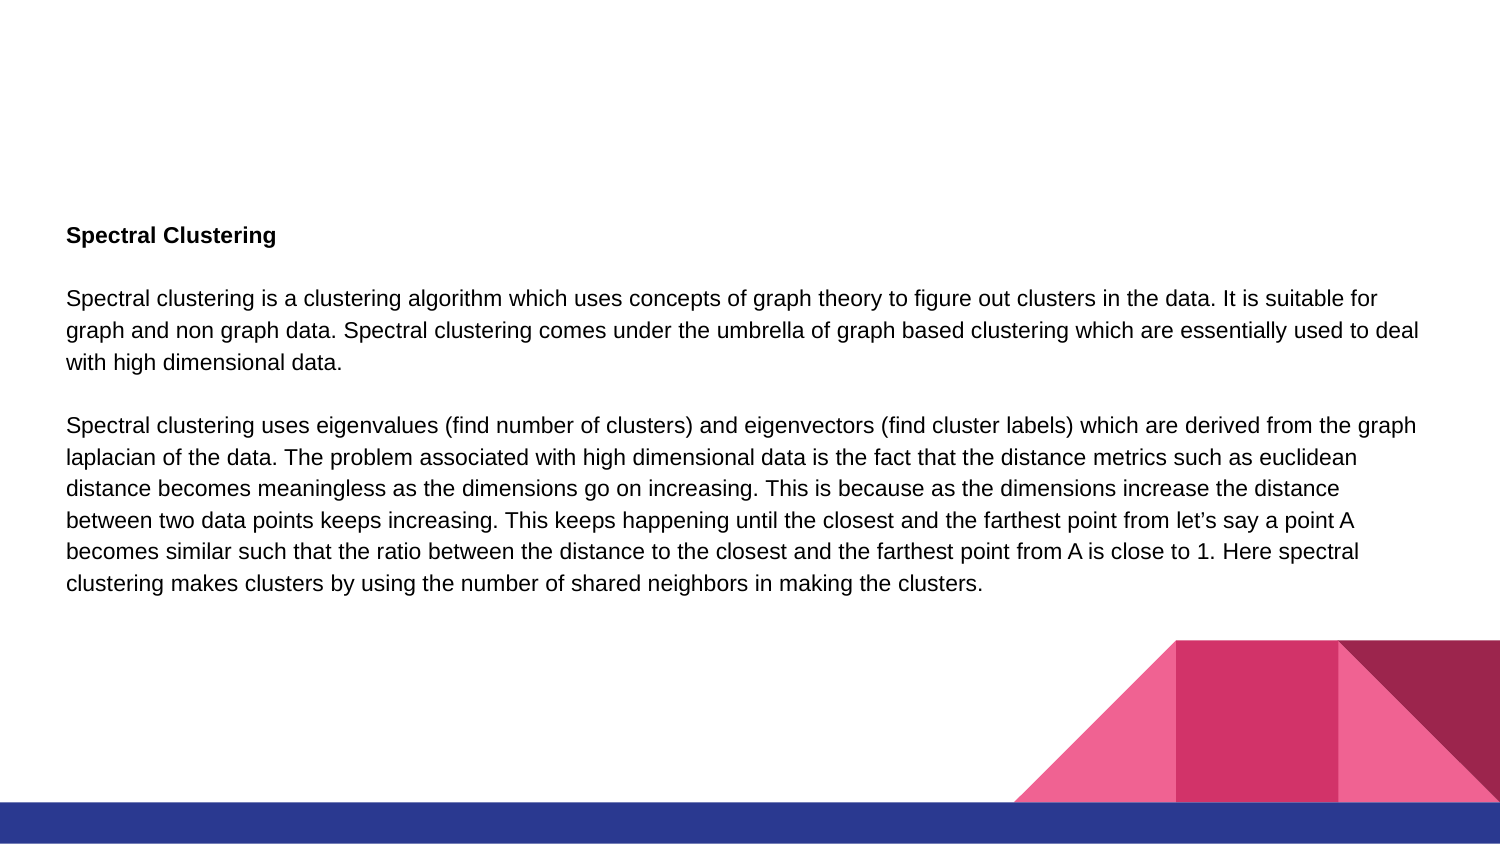

#
Spectral Clustering
Spectral clustering is a clustering algorithm which uses concepts of graph theory to figure out clusters in the data. It is suitable for graph and non graph data. Spectral clustering comes under the umbrella of graph based clustering which are essentially used to deal with high dimensional data.

Spectral clustering uses eigenvalues (find number of clusters) and eigenvectors (find cluster labels) which are derived from the graph laplacian of the data. The problem associated with high dimensional data is the fact that the distance metrics such as euclidean distance becomes meaningless as the dimensions go on increasing. This is because as the dimensions increase the distance between two data points keeps increasing. This keeps happening until the closest and the farthest point from let’s say a point A becomes similar such that the ratio between the distance to the closest and the farthest point from A is close to 1. Here spectral clustering makes clusters by using the number of shared neighbors in making the clusters.